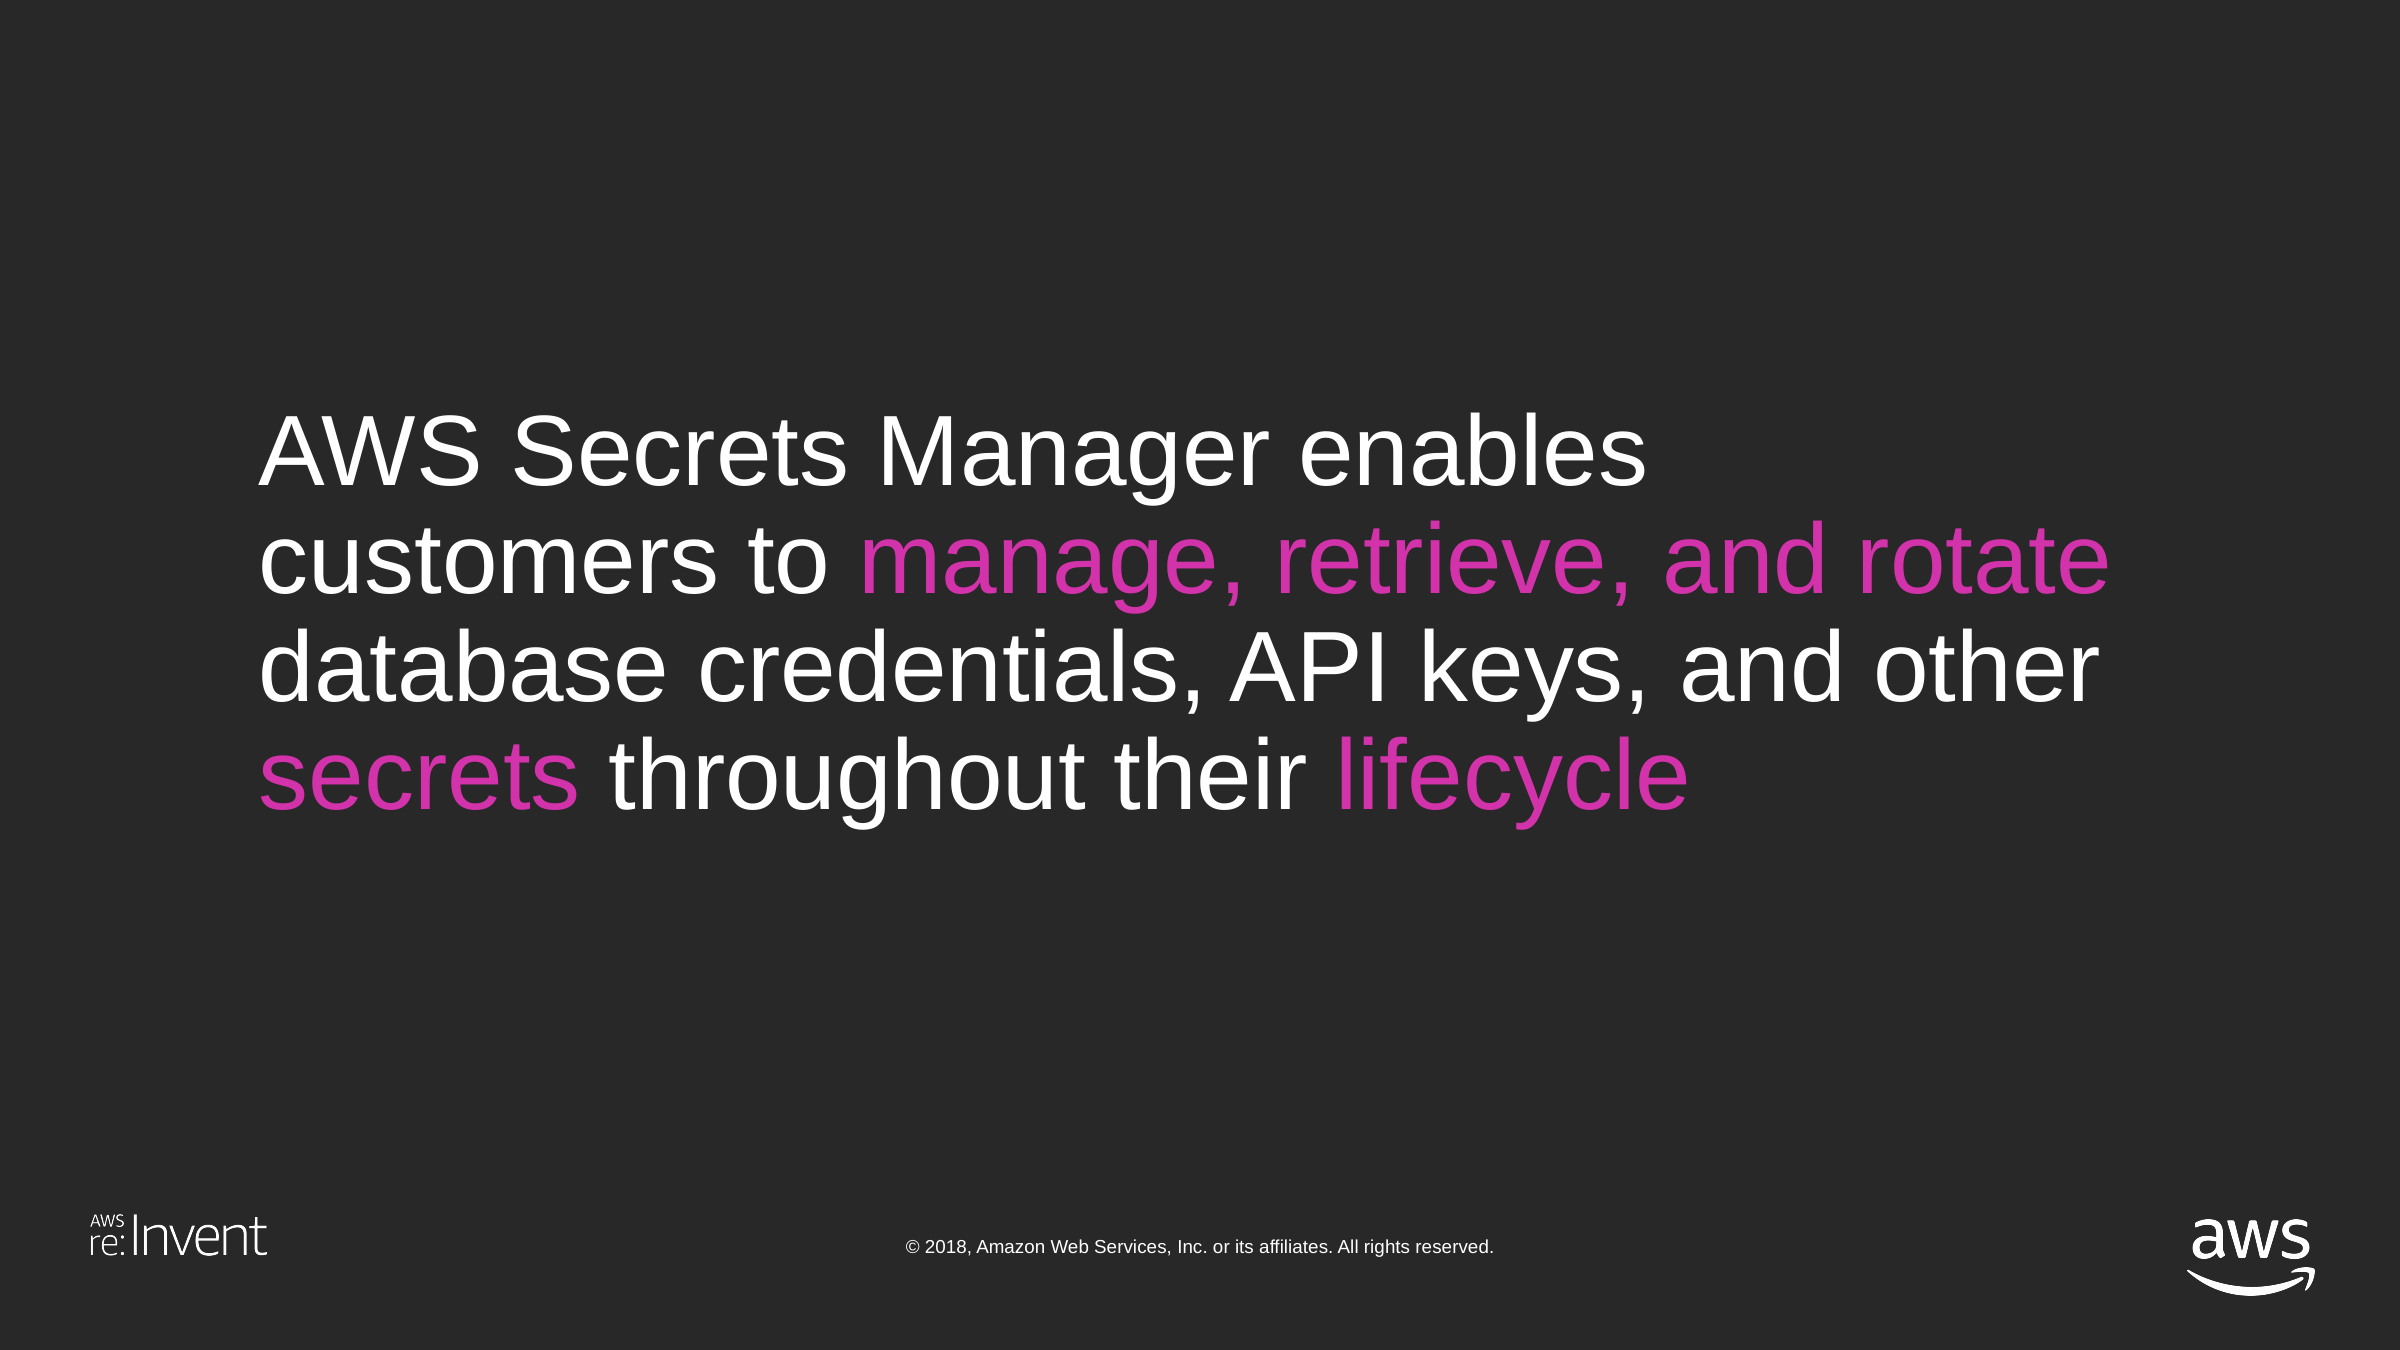

AWS Secrets Manager enables customers to manage, retrieve, and rotate database credentials, API keys, and other secrets throughout their lifecycle